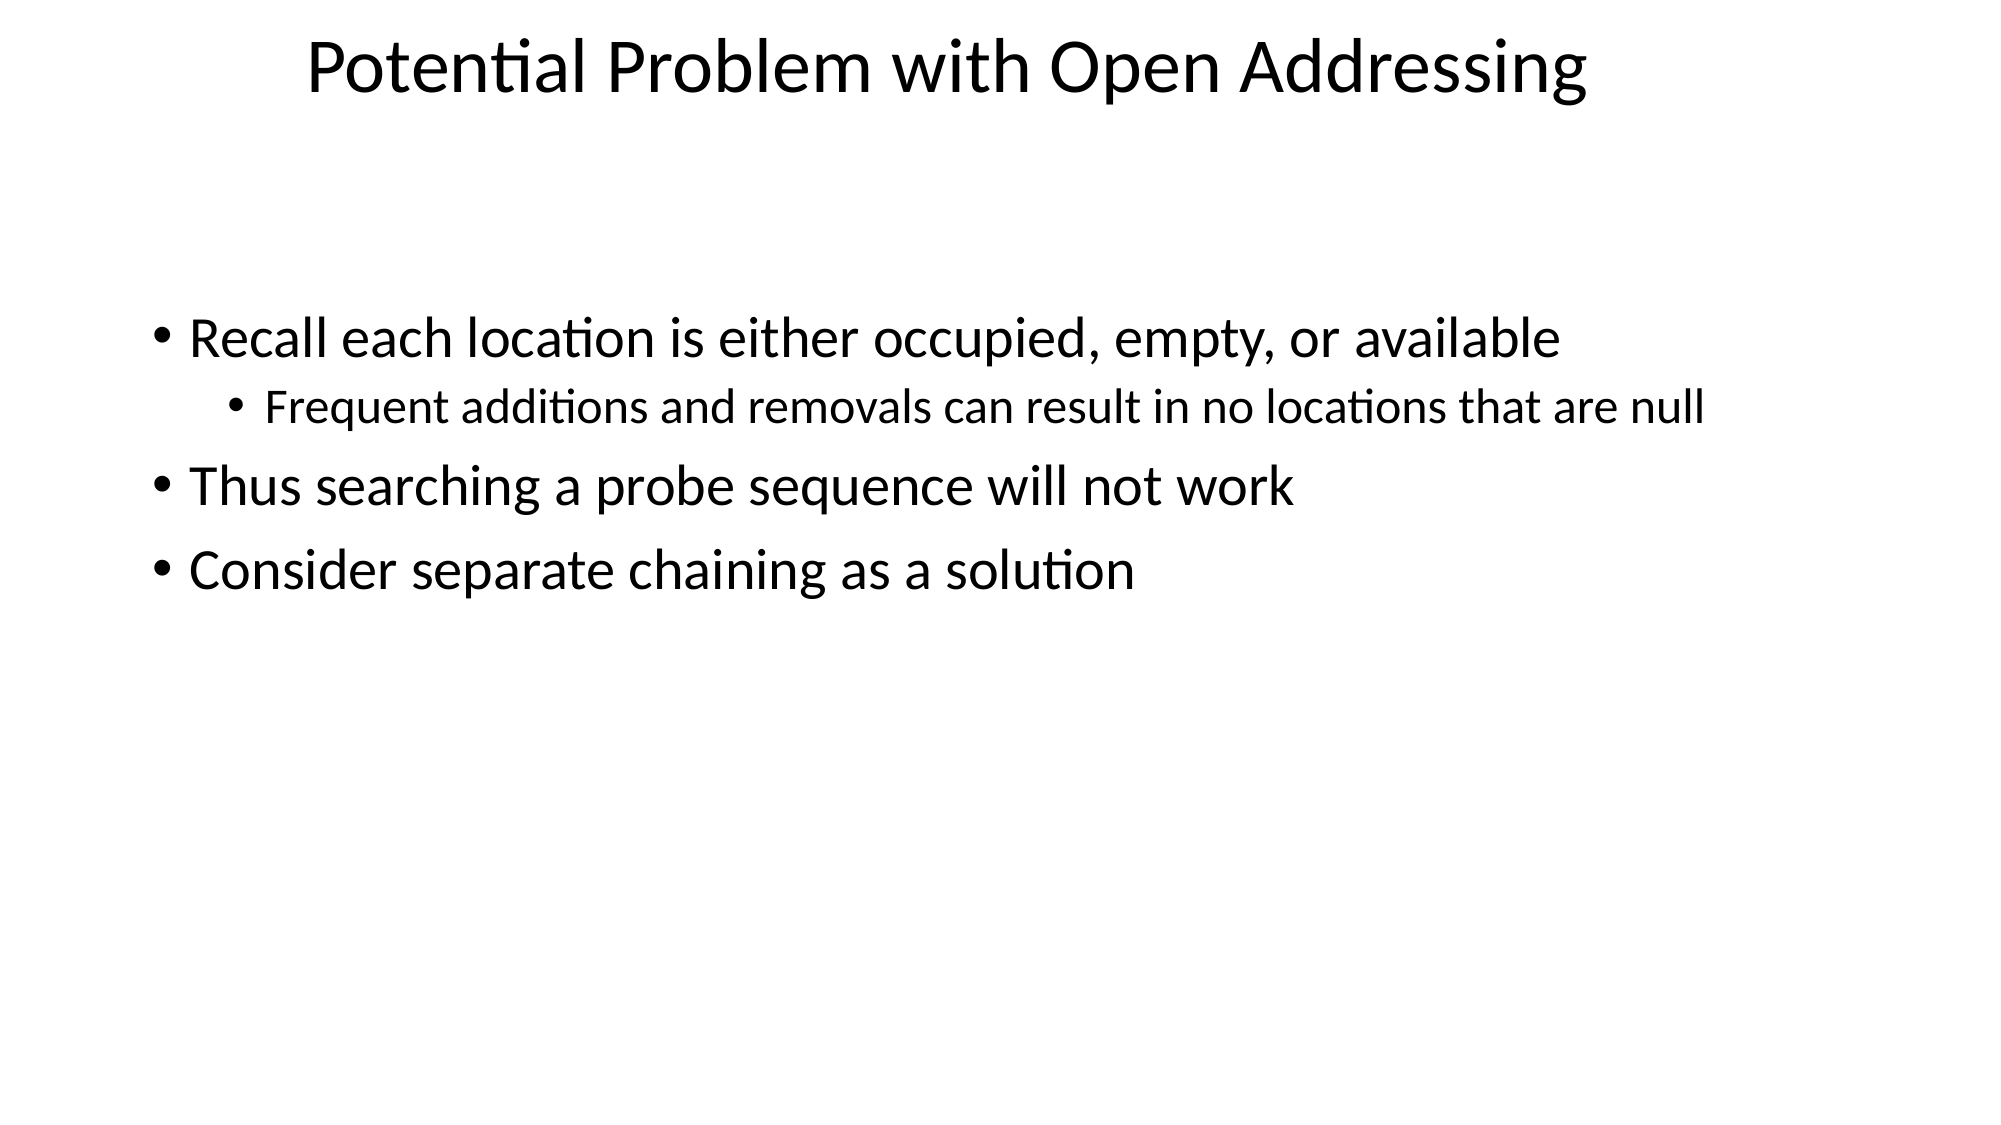

# Potential Problem with Open Addressing
Recall each location is either occupied, empty, or available
Frequent additions and removals can result in no locations that are null
Thus searching a probe sequence will not work
Consider separate chaining as a solution